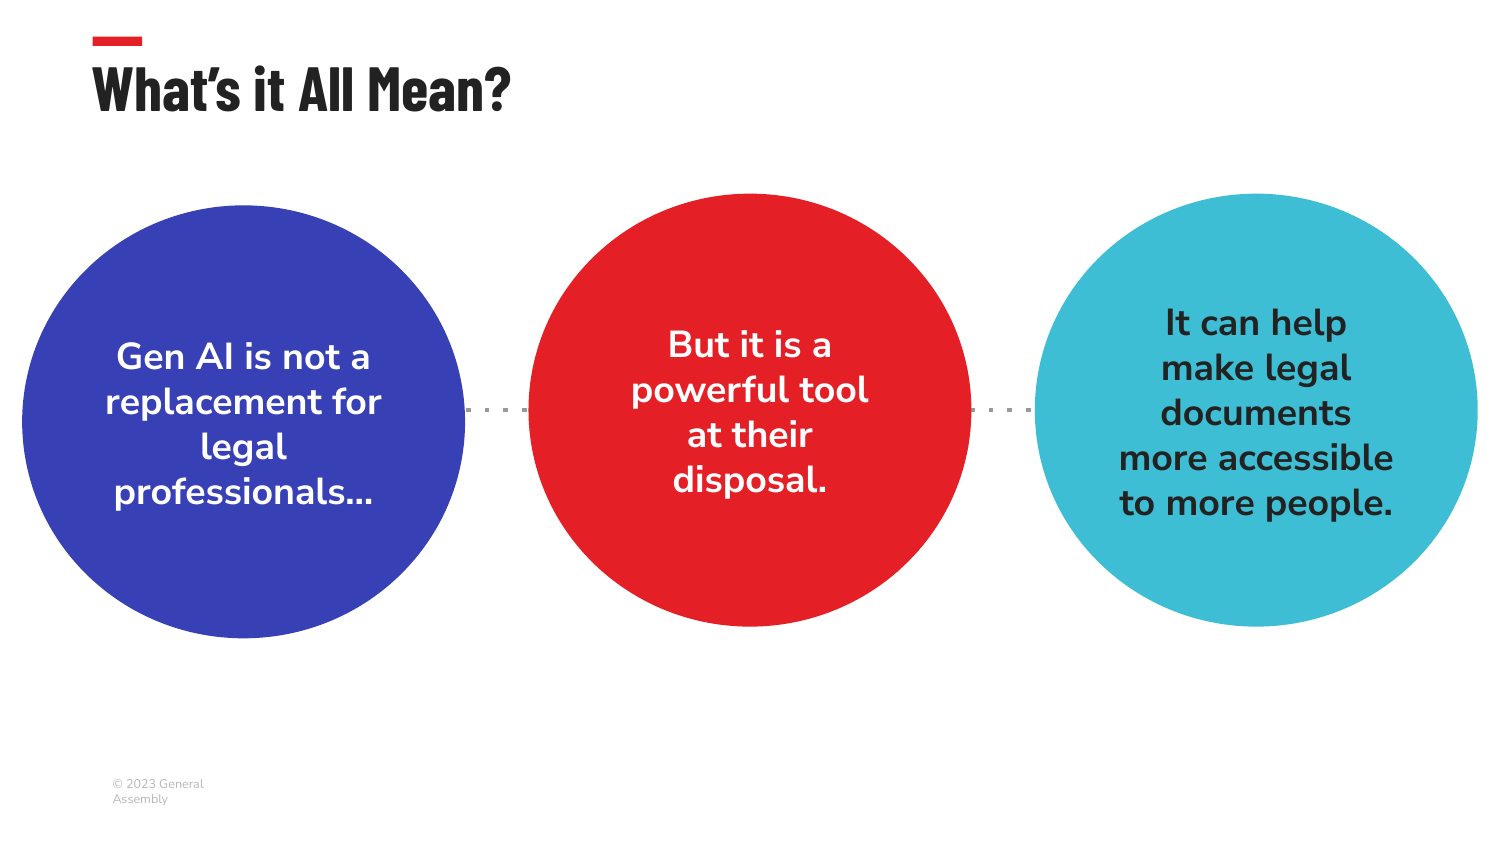

# What’s it All Mean?
But it is a powerful tool at their disposal.
It can help make legal documents more accessible to more people.
Gen AI is not a replacement for legal professionals…